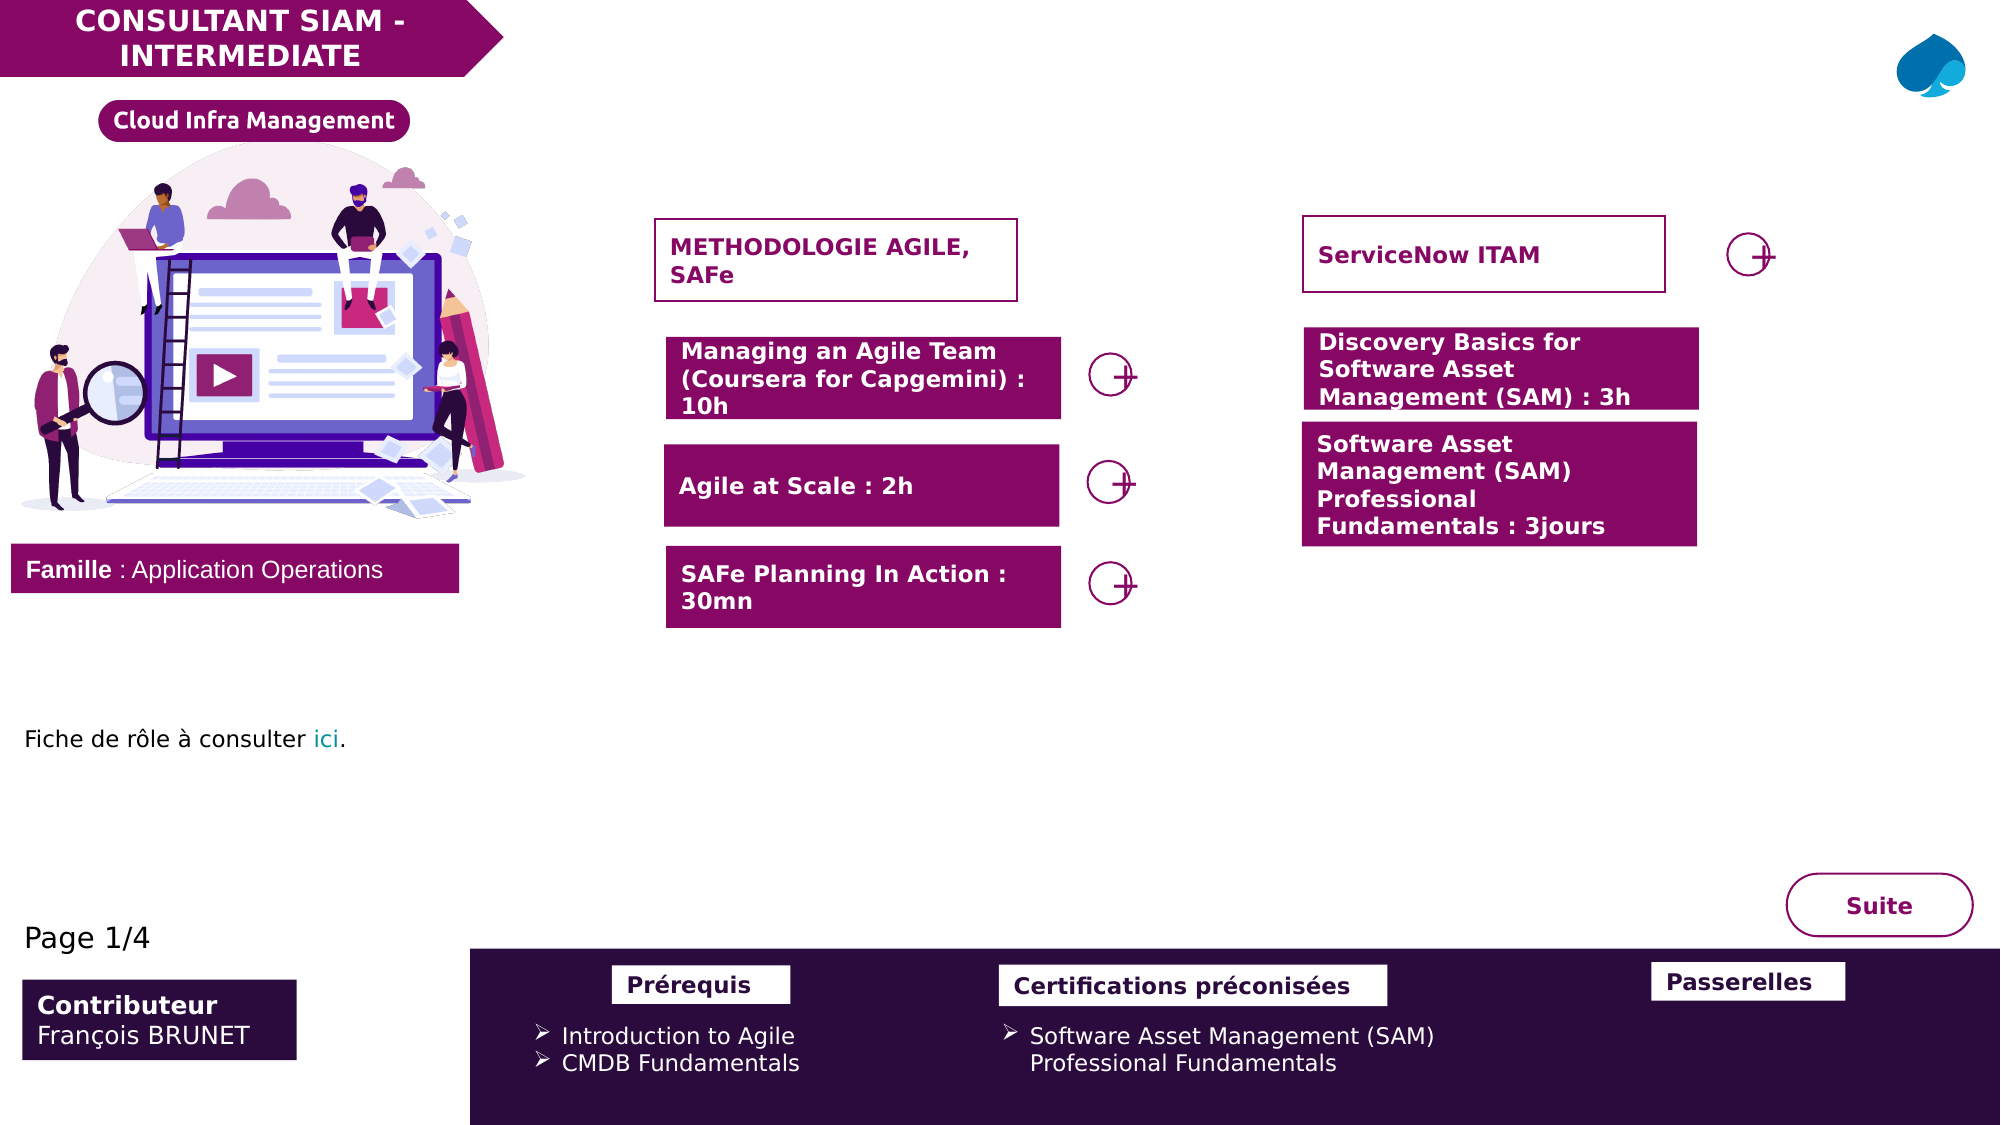

CONSULTANT SIAM - INTERMEDIATE
ServiceNow ITAM
METHODOLOGIE AGILE, SAFe
+
Discovery Basics for Software Asset Management (SAM) : 3h
Managing an Agile Team (Coursera for Capgemini) : 10h
+
Software Asset Management (SAM) Professional Fundamentals : 3jours
Agile at Scale : 2h
+
SAFe Planning In Action : 30mn
+
Fiche de rôle à consulter ici.
Suite
Page 1/4

Passerelles

Certifications préconisées
Prérequis
Contributeur
François BRUNET
Introduction to Agile
CMDB Fundamentals
Software Asset Management (SAM) Professional Fundamentals